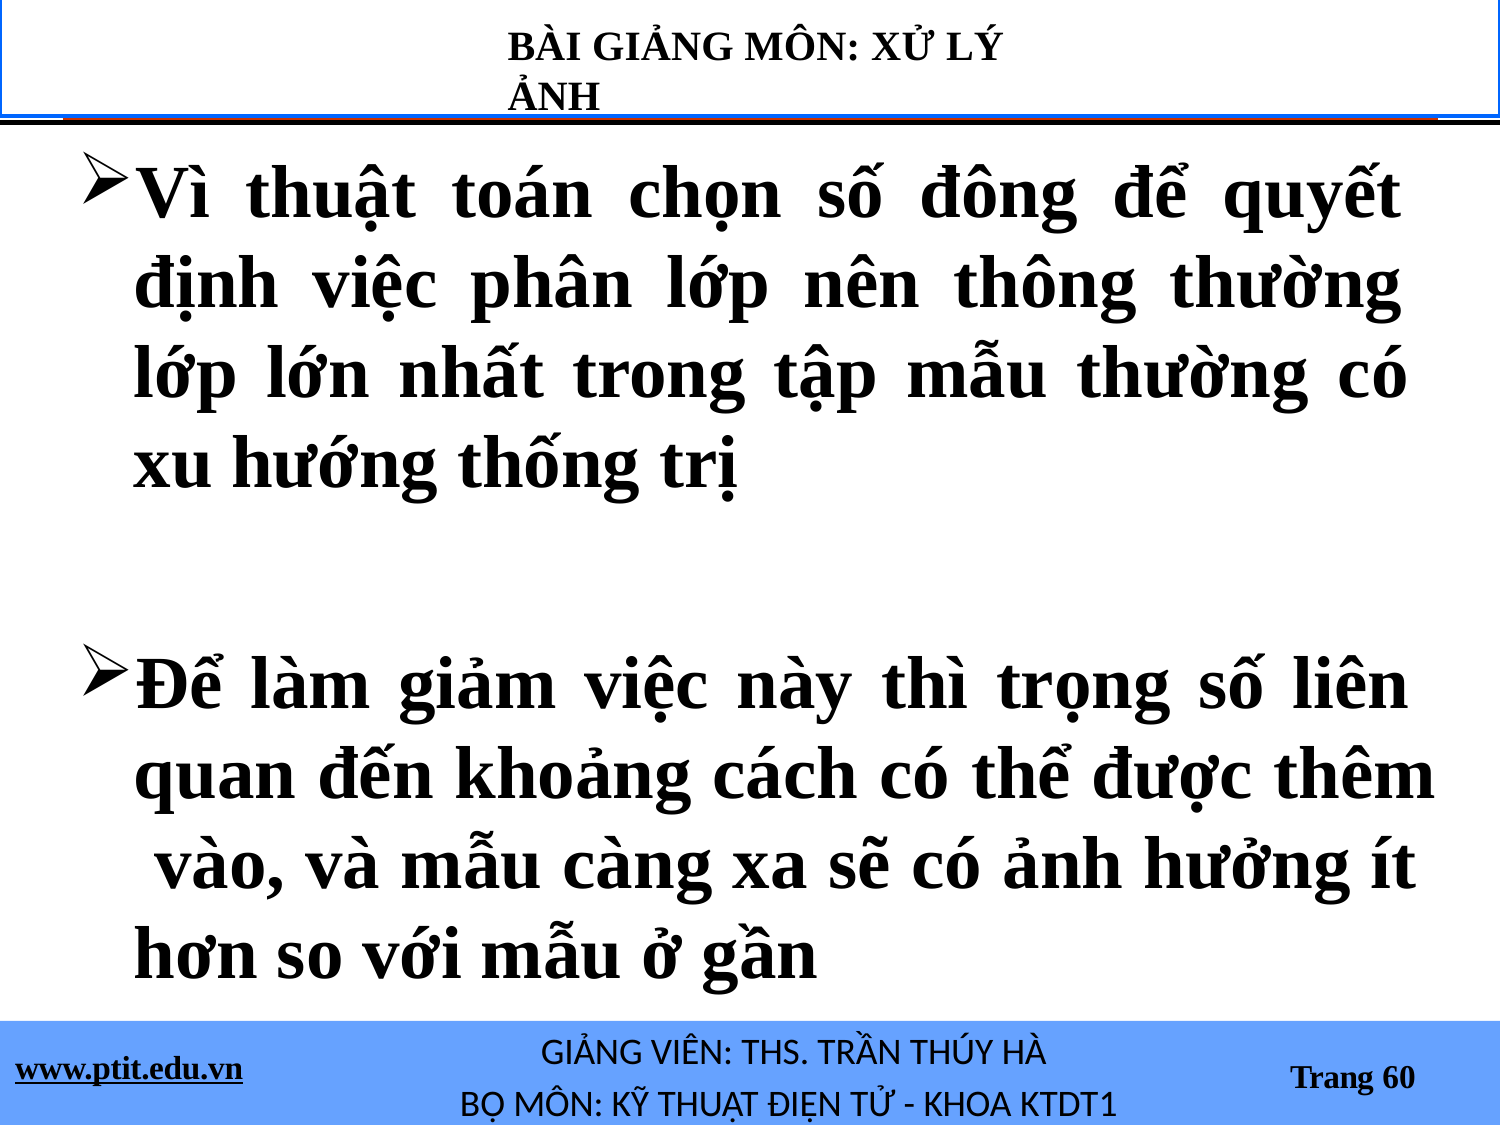

# BÀI GIẢNG MÔN: XỬ LÝ ẢNH
Vì thuật toán chọn số đông để quyết  định việc phân lớp nên thông thường  lớp lớn nhất trong tập mẫu thường có  xu hướng thống trị

Để làm giảm việc này thì trọng số liên  quan đến khoảng cách có thể được thêm  vào, và mẫu càng xa sẽ có ảnh hưởng ít  hơn so với mẫu ở gần

GIẢNG VIÊN: THS. TRẦN THÚY HÀ
BỘ MÔN: KỸ THUẬT ĐIỆN TỬ - KHOA KTDT1
www.ptit.edu.vn
Trang 60